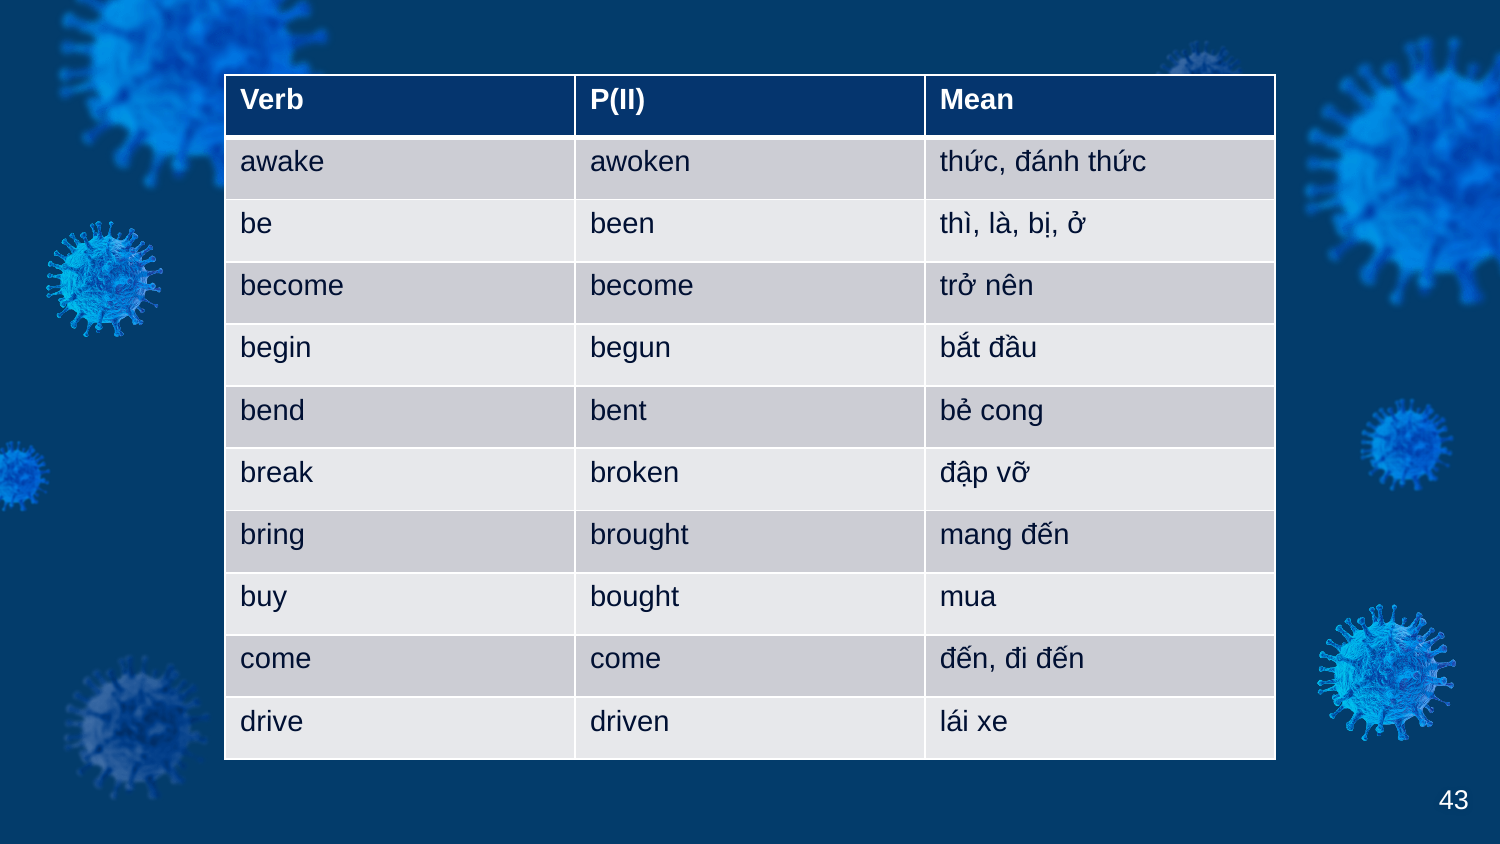

| Verb | P(II) | Mean |
| --- | --- | --- |
| awake | awoken | thức, đánh thức |
| be | been | thì, là, bị, ở |
| become | become | trở nên |
| begin | begun | bắt đầu |
| bend | bent | bẻ cong |
| break | broken | đập vỡ |
| bring | brought | mang đến |
| buy | bought | mua |
| come | come | đến, đi đến |
| drive | driven | lái xe |
43